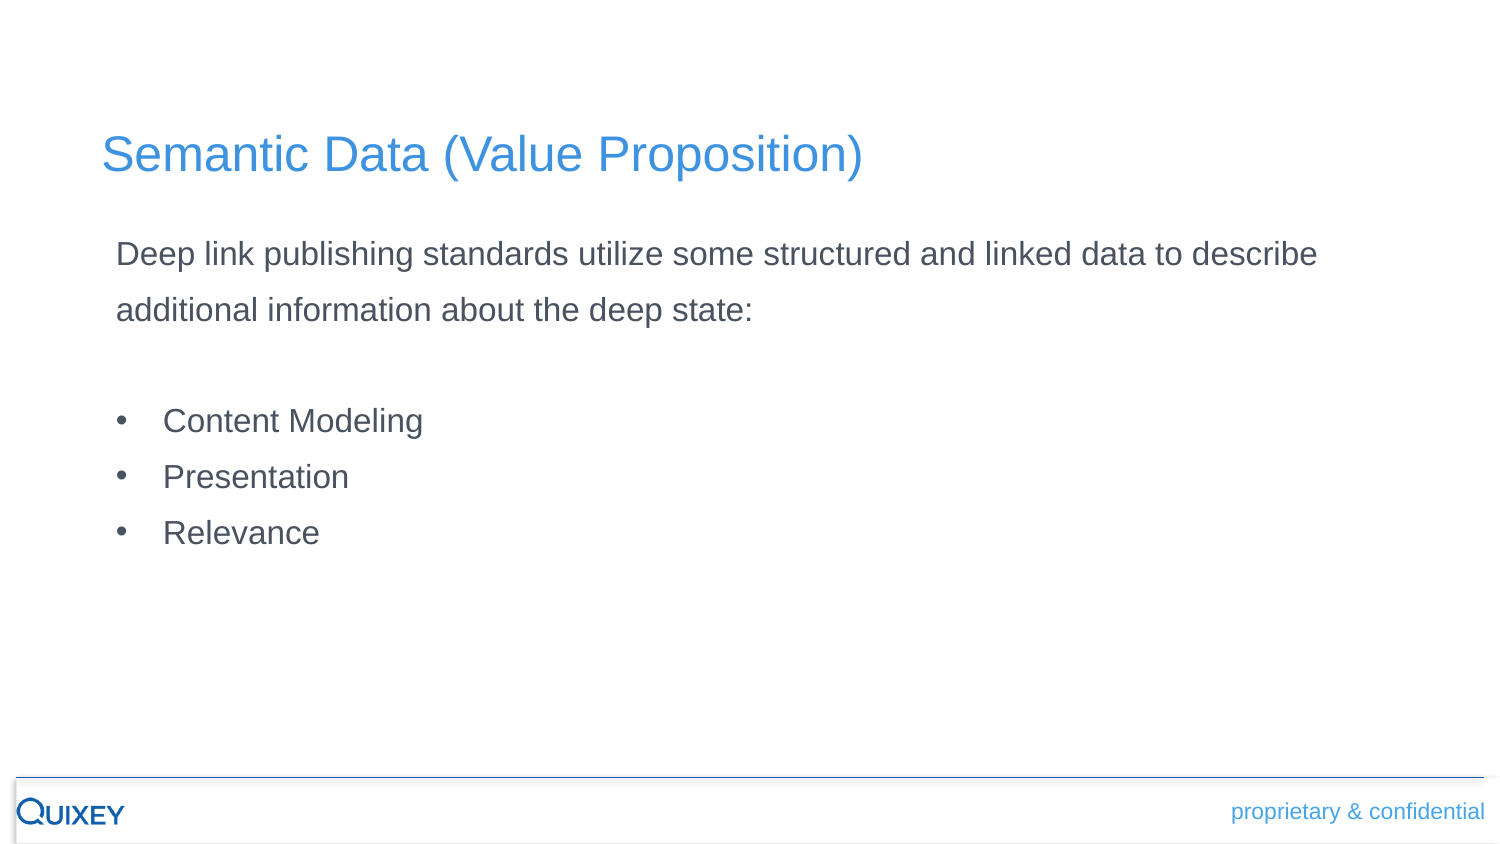

Semantic Data (Value Proposition)
Deep link publishing standards utilize some structured and linked data to describe additional information about the deep state:

Content Modeling
Presentation
Relevance